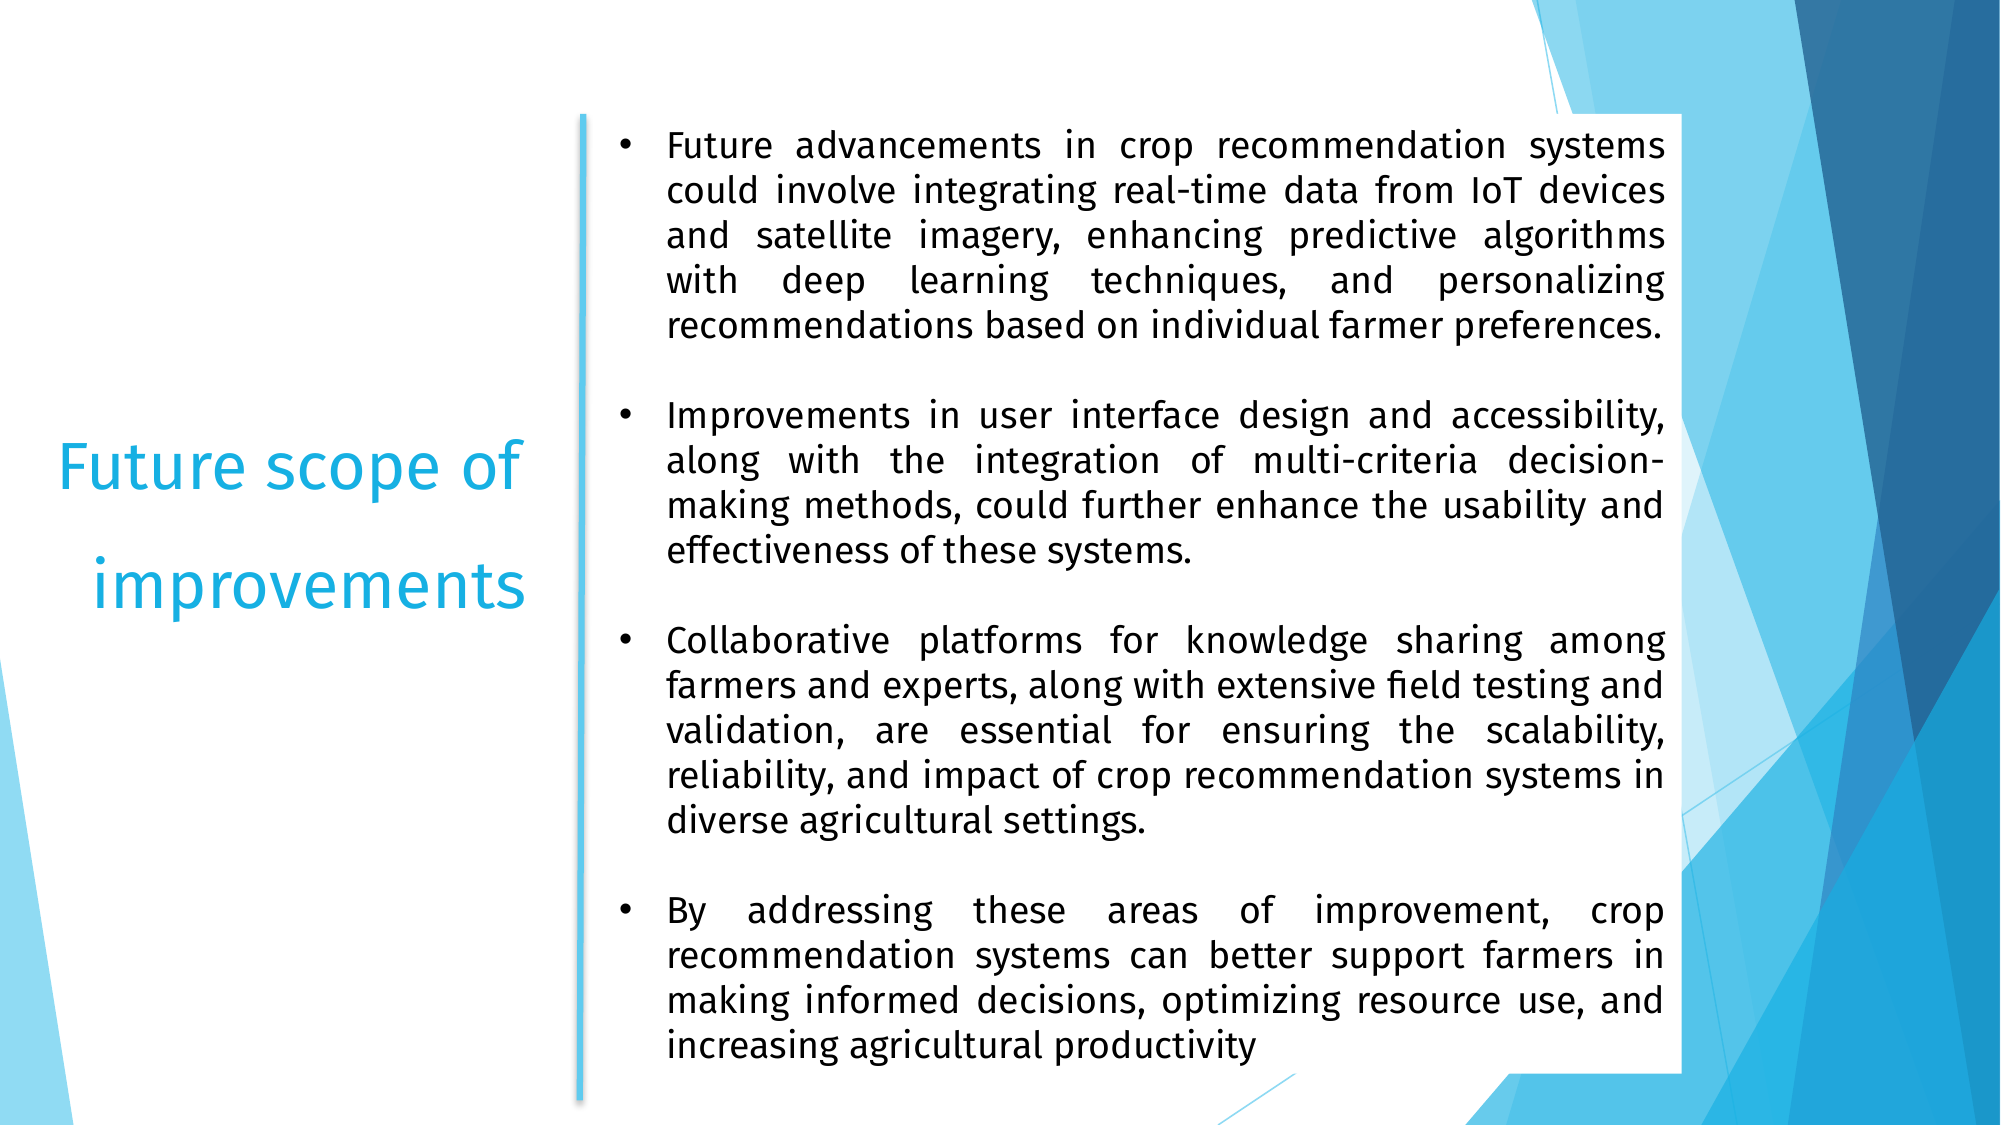

Future advancements in crop recommendation systems could involve integrating real-time data from IoT devices and satellite imagery, enhancing predictive algorithms with deep learning techniques, and personalizing recommendations based on individual farmer preferences.

Improvements in user interface design and accessibility, along with the integration of multi-criteria decision-making methods, could further enhance the usability and effectiveness of these systems.

Collaborative platforms for knowledge sharing among farmers and experts, along with extensive field testing and validation, are essential for ensuring the scalability, reliability, and impact of crop recommendation systems in diverse agricultural settings.

By addressing these areas of improvement, crop recommendation systems can better support farmers in making informed decisions, optimizing resource use, and increasing agricultural productivity
Future scope of
  improvements